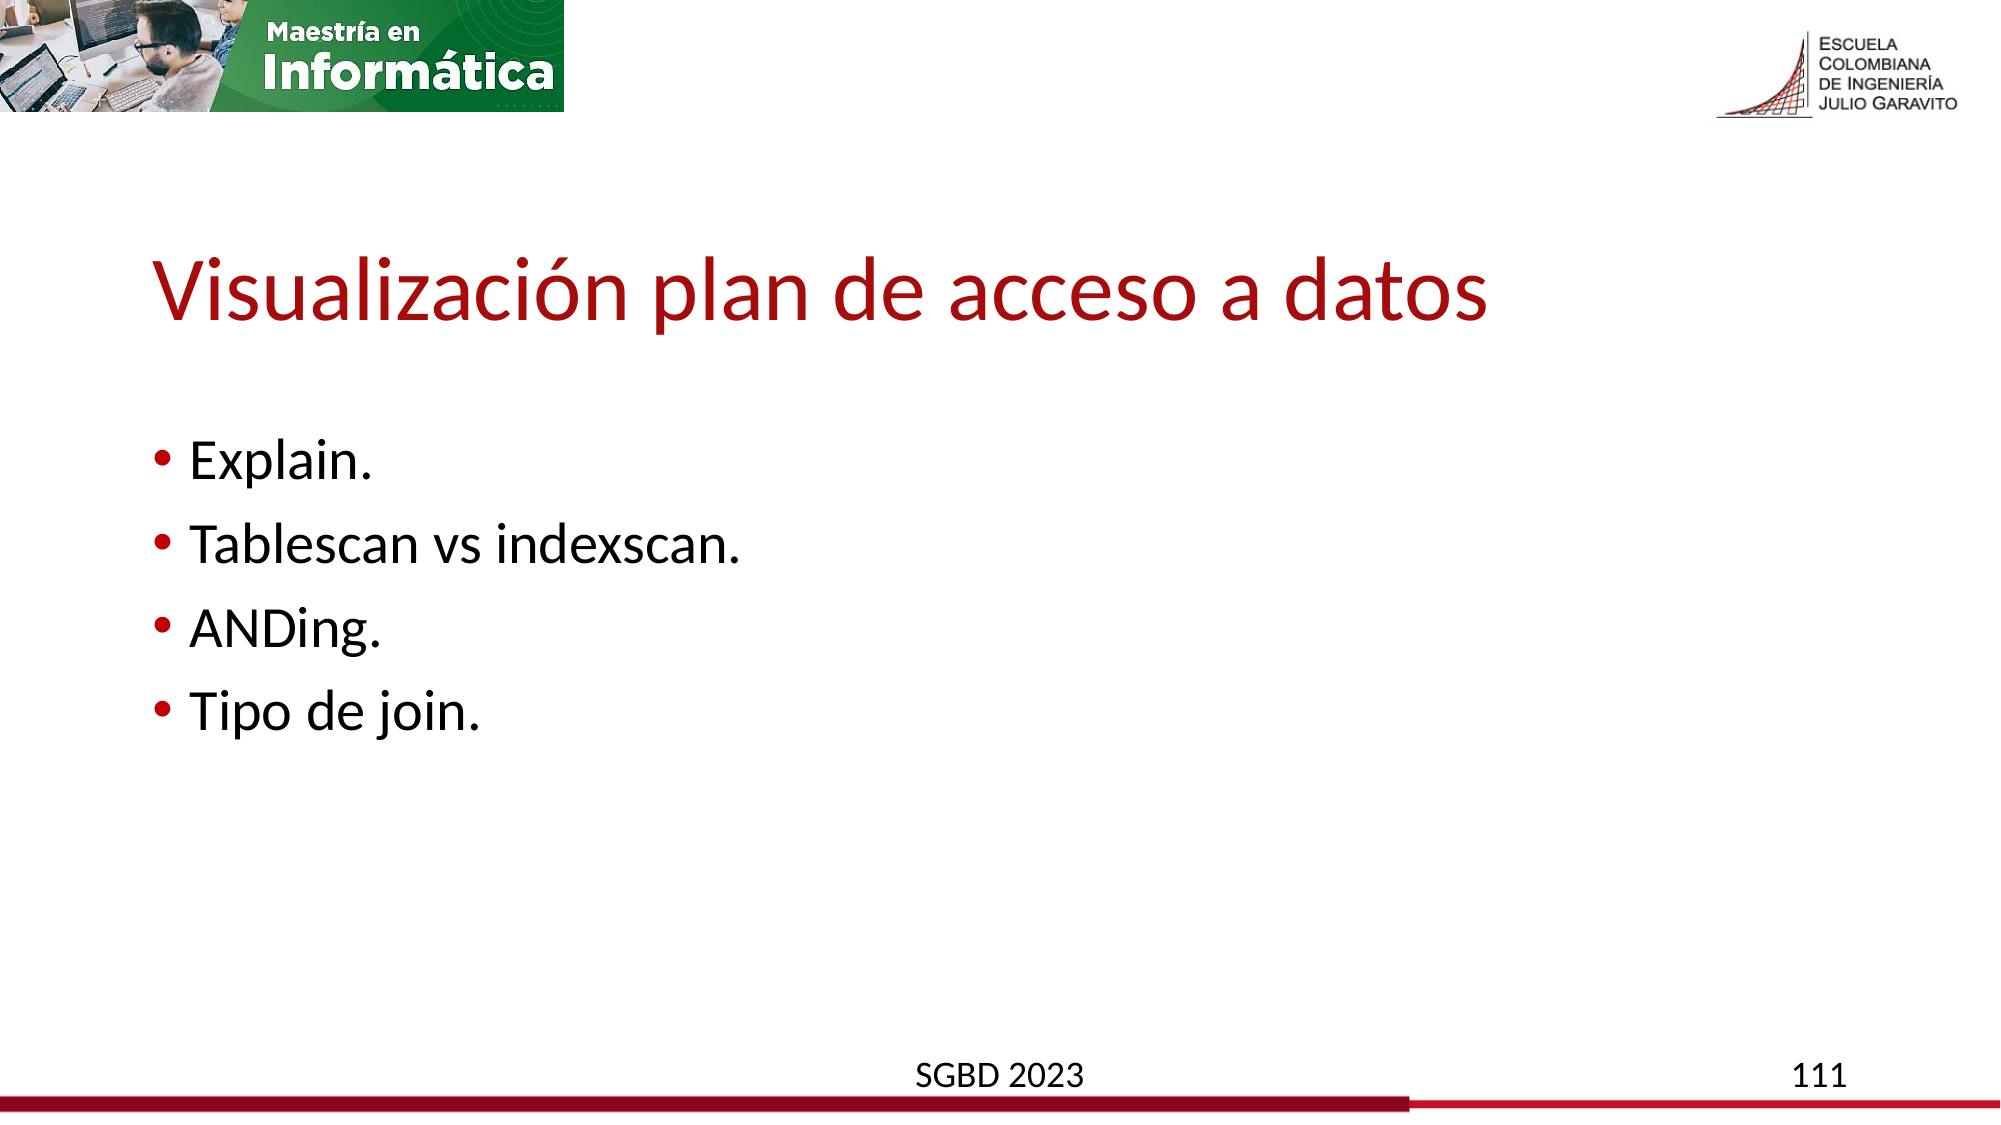

# Visualización plan de acceso a datos
Explain.
Tablescan vs indexscan.
ANDing.
Tipo de join.
SGBD 2023
111